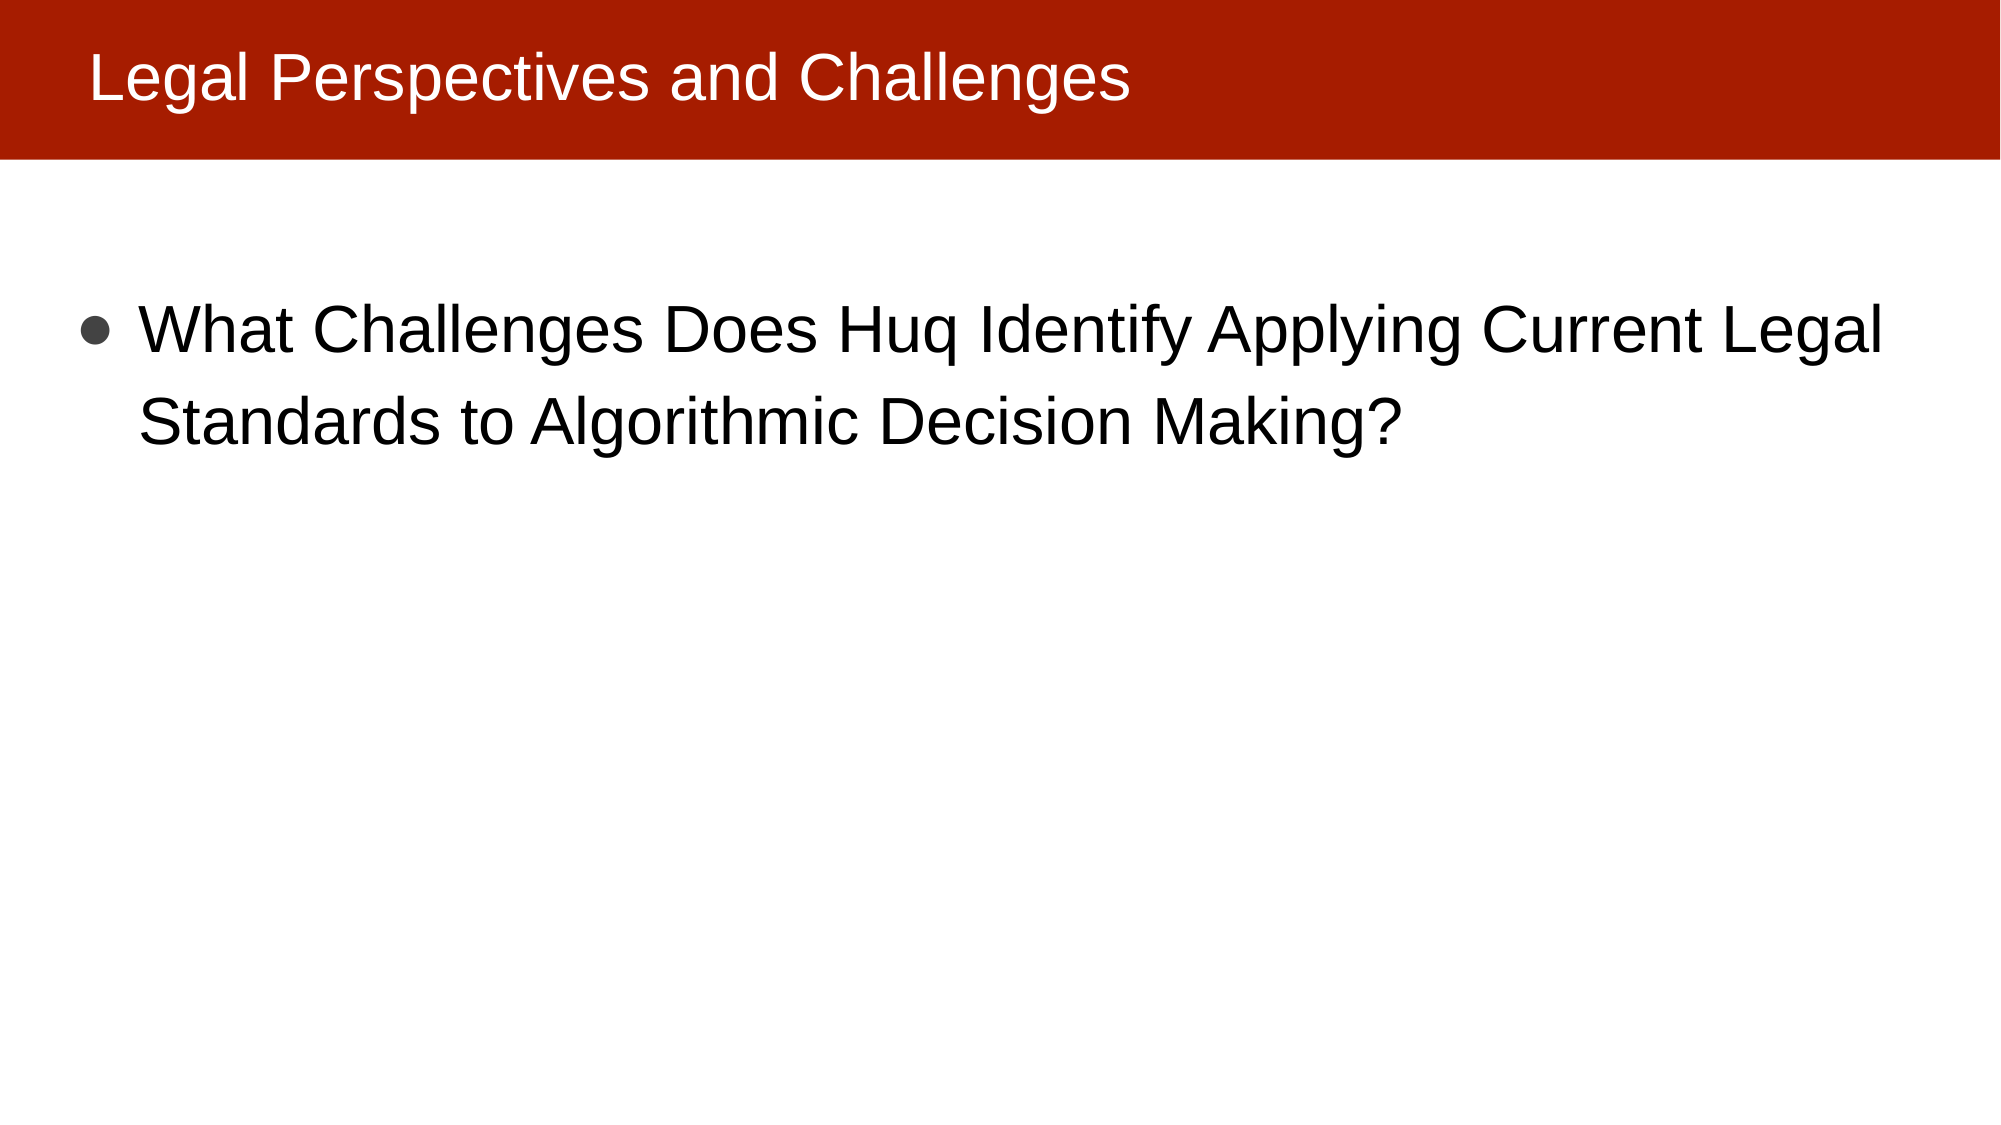

# Legal Perspectives and Challenges
What Challenges Does Huq Identify Applying Current Legal Standards to Algorithmic Decision Making?